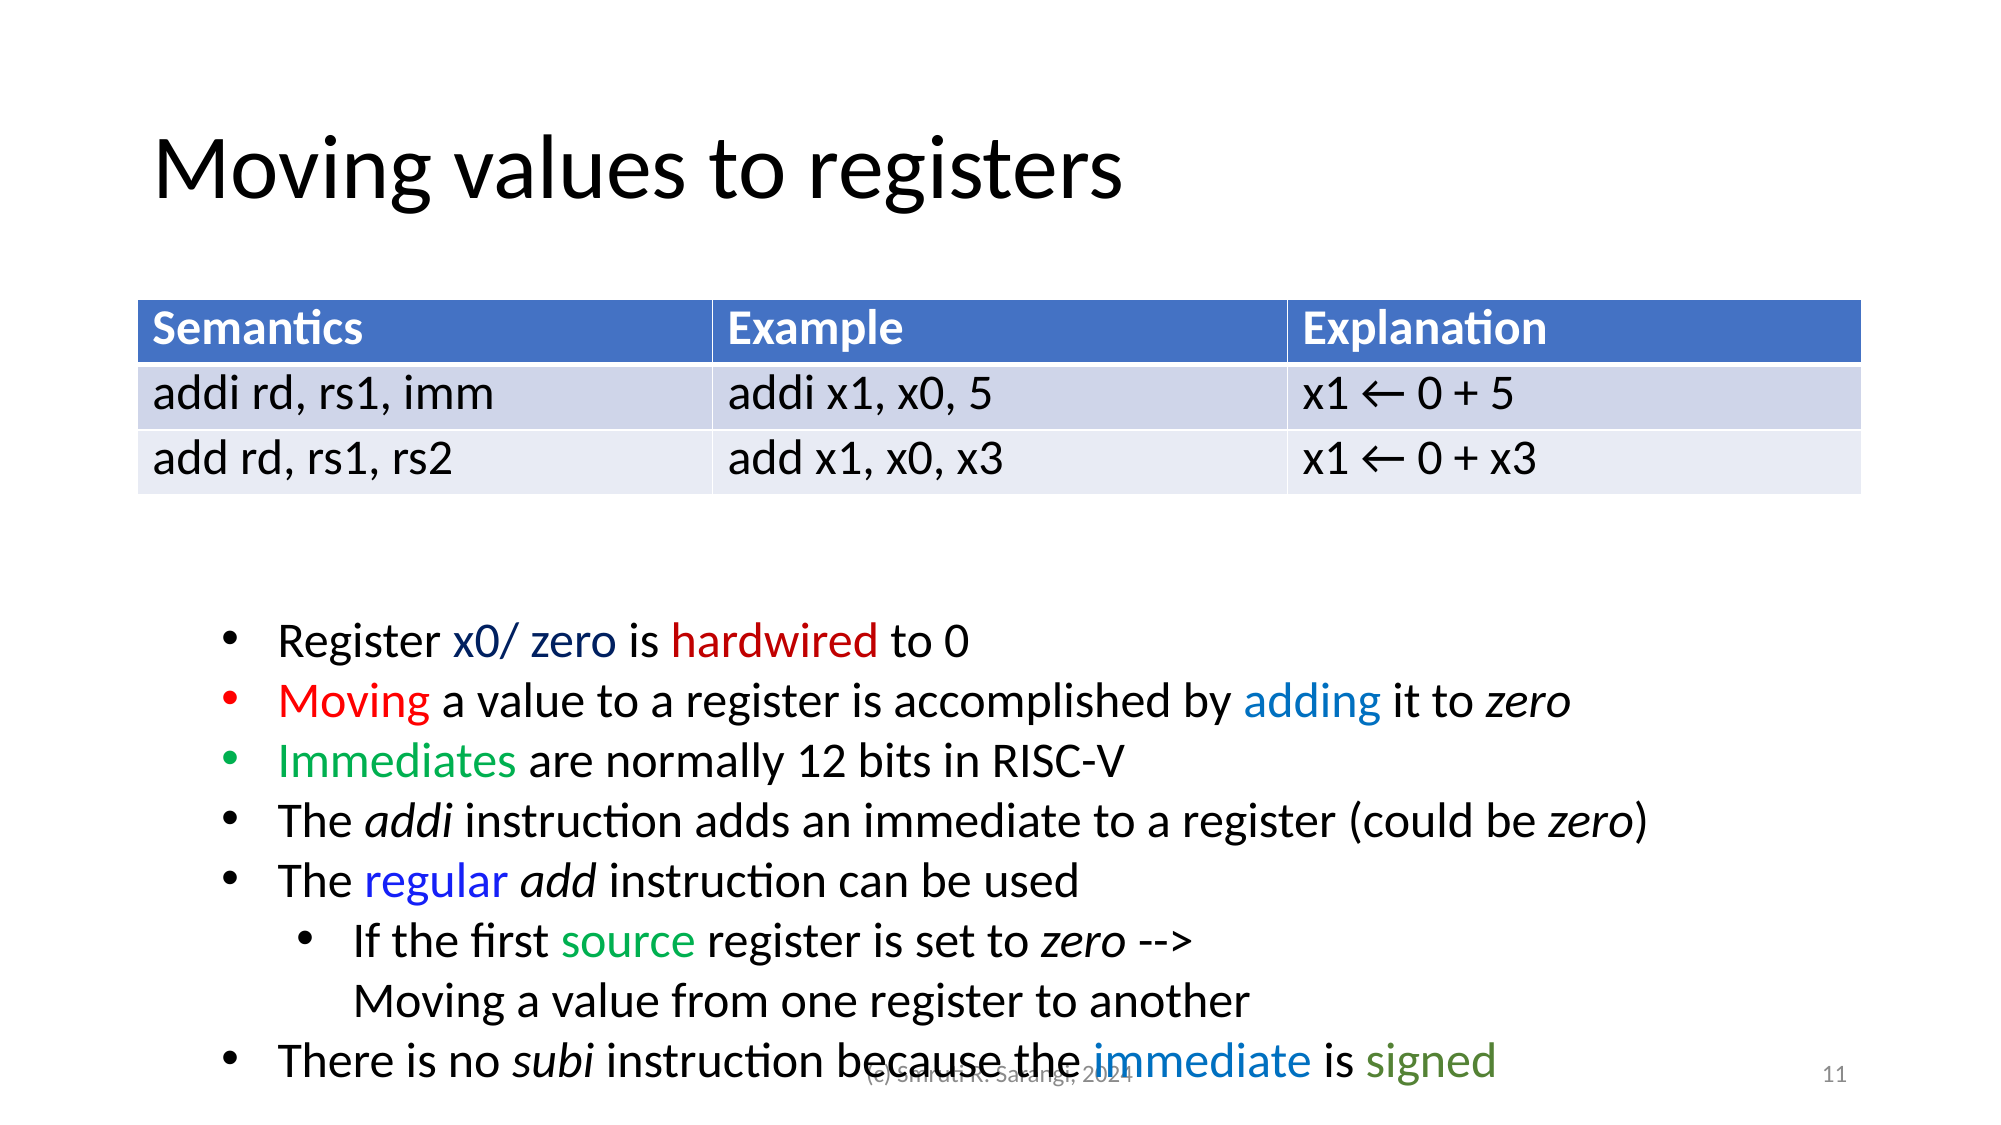

# Moving values to registers
| Semantics | Example | Explanation |
| --- | --- | --- |
| addi rd, rs1, imm | addi x1, x0, 5 | x1 ← 0 + 5 |
| add rd, rs1, rs2 | add x1, x0, x3 | x1 ← 0 + x3 |
Register x0/ zero is hardwired to 0
Moving a value to a register is accomplished by adding it to zero
Immediates are normally 12 bits in RISC-V
The addi instruction adds an immediate to a register (could be zero)
The regular add instruction can be used
If the first source register is set to zero -->
Moving a value from one register to another
There is no subi instruction because the immediate is signed
(c) Smruti R. Sarangi, 2024
11